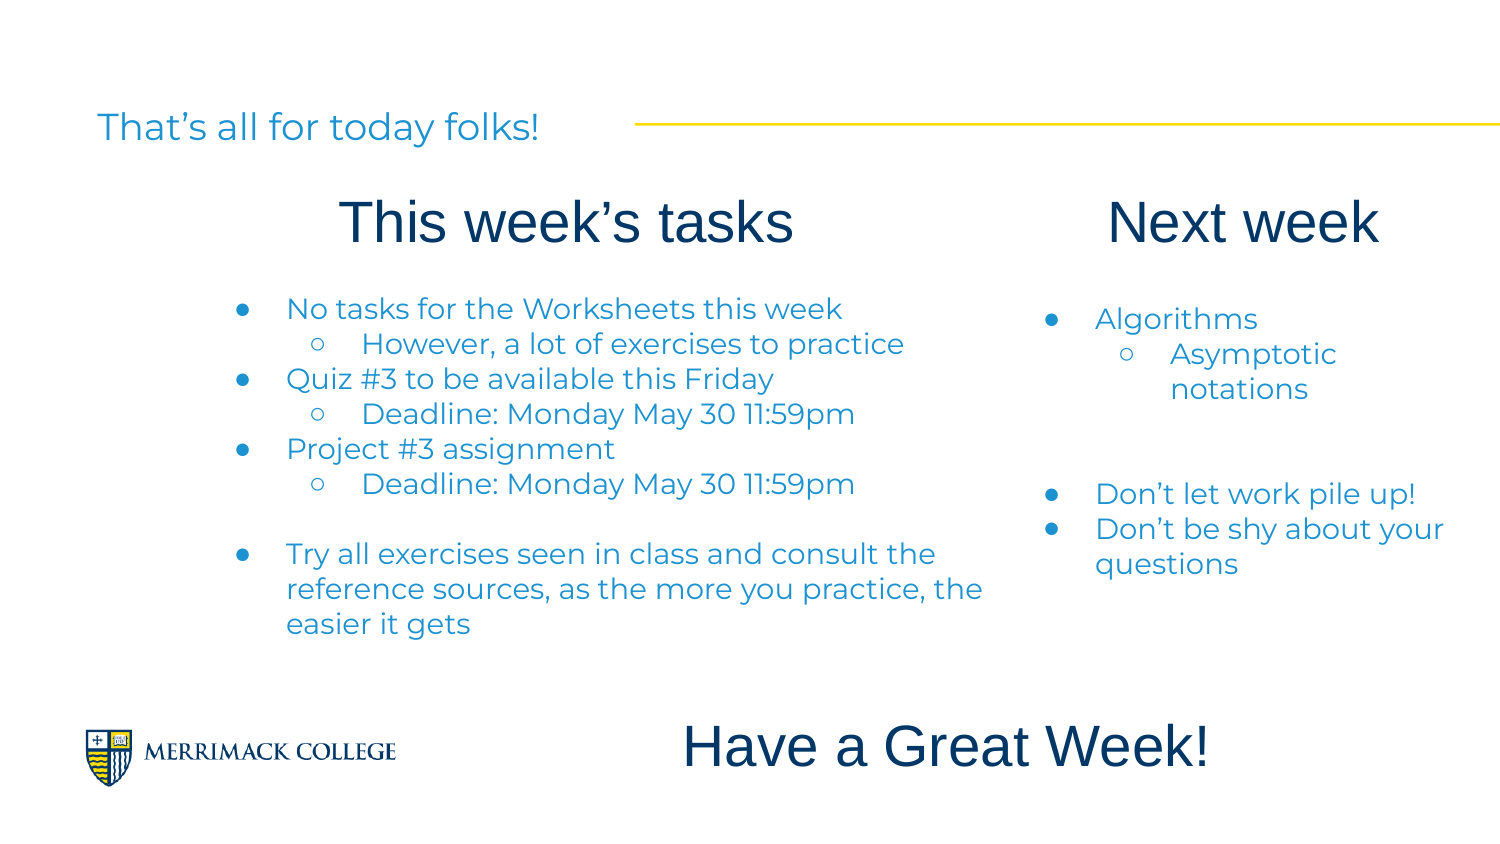

That’s all for today folks!
This week’s tasks
Next week
No tasks for the Worksheets this week
However, a lot of exercises to practice
Quiz #3 to be available this Friday
Deadline: Monday May 30 11:59pm
Project #3 assignment
Deadline: Monday May 30 11:59pm

Try all exercises seen in class and consult the reference sources, as the more you practice, the easier it gets
Algorithms
Asymptotic notations

Don’t let work pile up!
Don’t be shy about your questions
Have a Great Week!